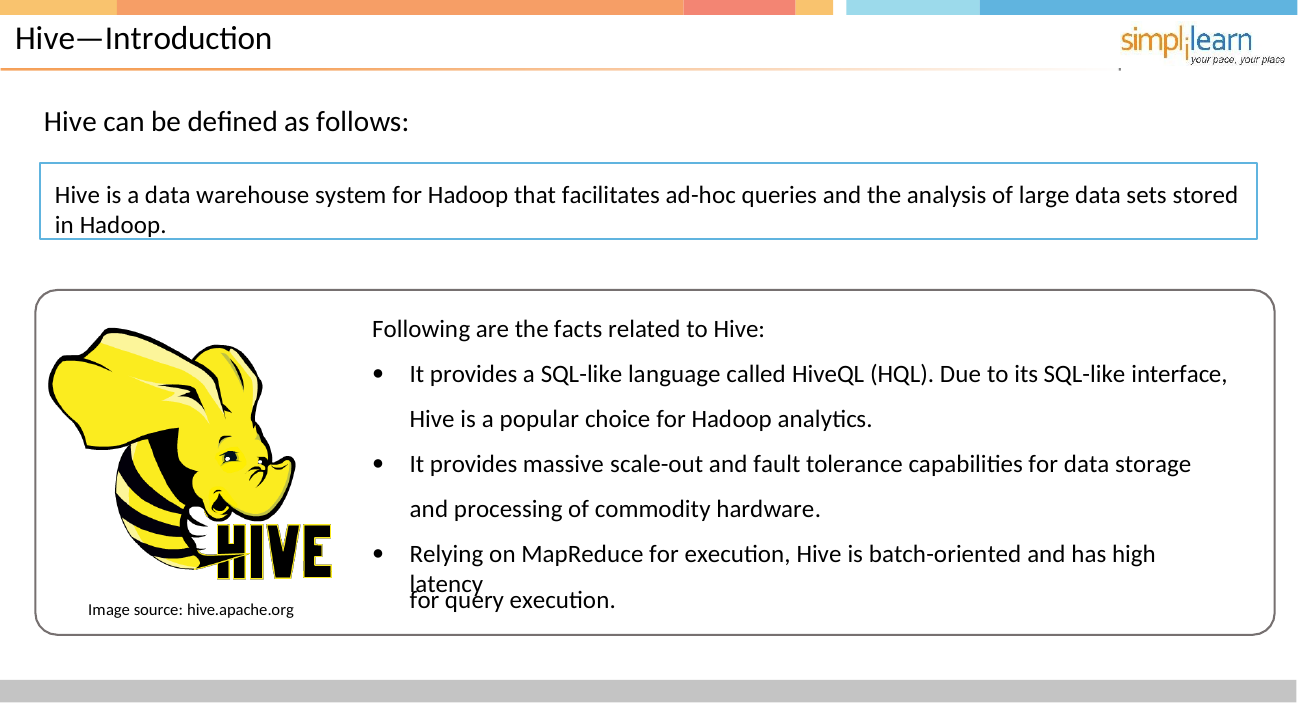

# Hive—Introduction

Hive can be defined as follows:
Hive is a data warehouse system for Hadoop that facilitates ad-hoc queries and the analysis of large data sets stored
in Hadoop.

Following are the facts related to Hive:
It provides a SQL-like language called HiveQL (HQL). Due to its SQL-like interface,
Hive is a popular choice for Hadoop analytics.
It provides massive scale-out and fault tolerance capabilities for data storage and processing of commodity hardware.
Relying on MapReduce for execution, Hive is batch-oriented and has high latency
for query execution.
Image source: hive.apache.org